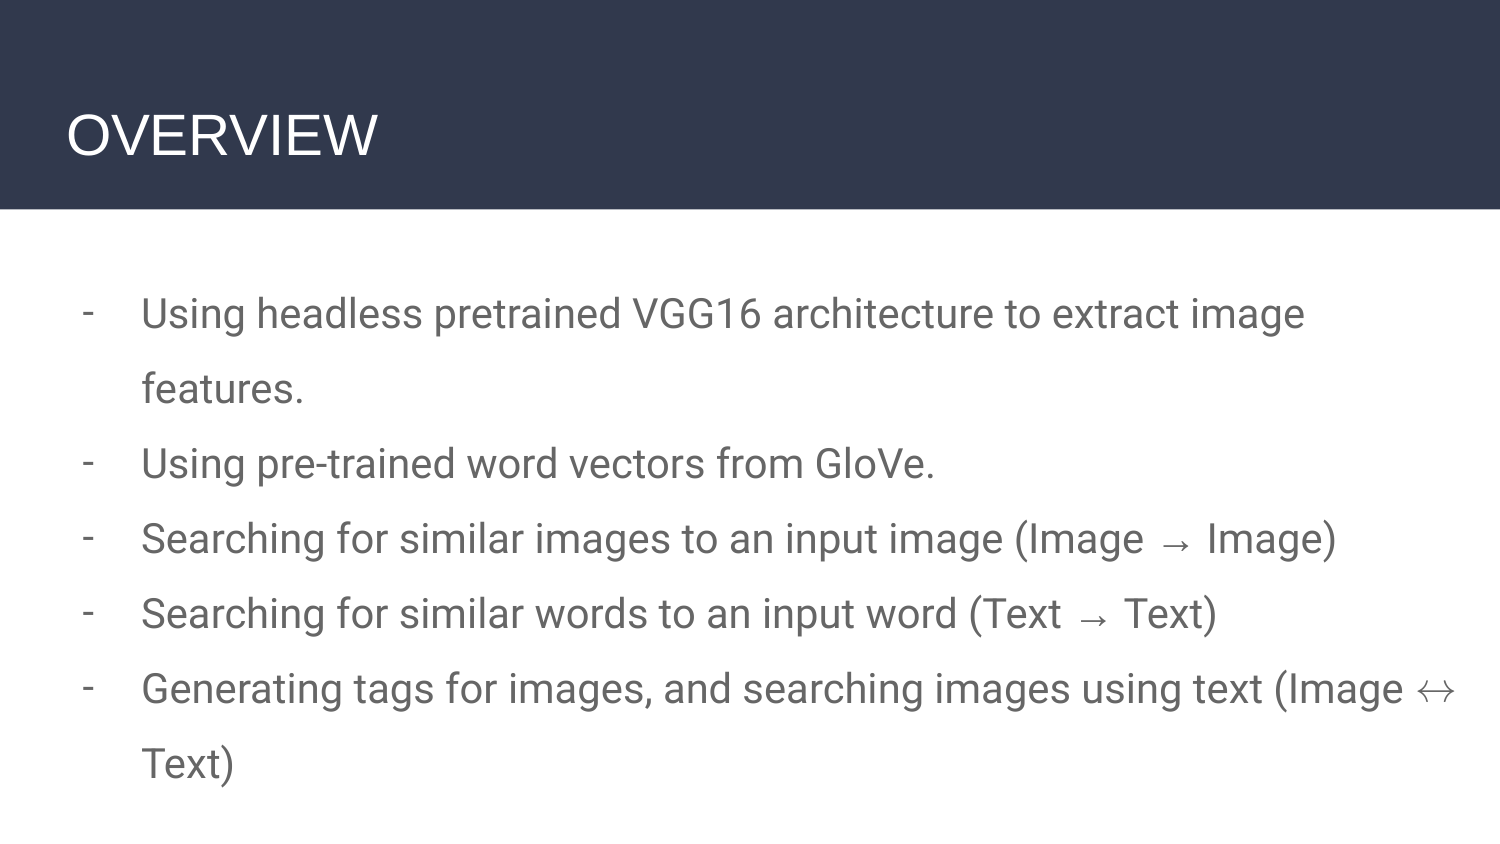

# OVERVIEW
Using headless pretrained VGG16 architecture to extract image features.
Using pre-trained word vectors from GloVe.
Searching for similar images to an input image (Image → Image)
Searching for similar words to an input word (Text → Text)
Generating tags for images, and searching images using text (Image ↔ Text)